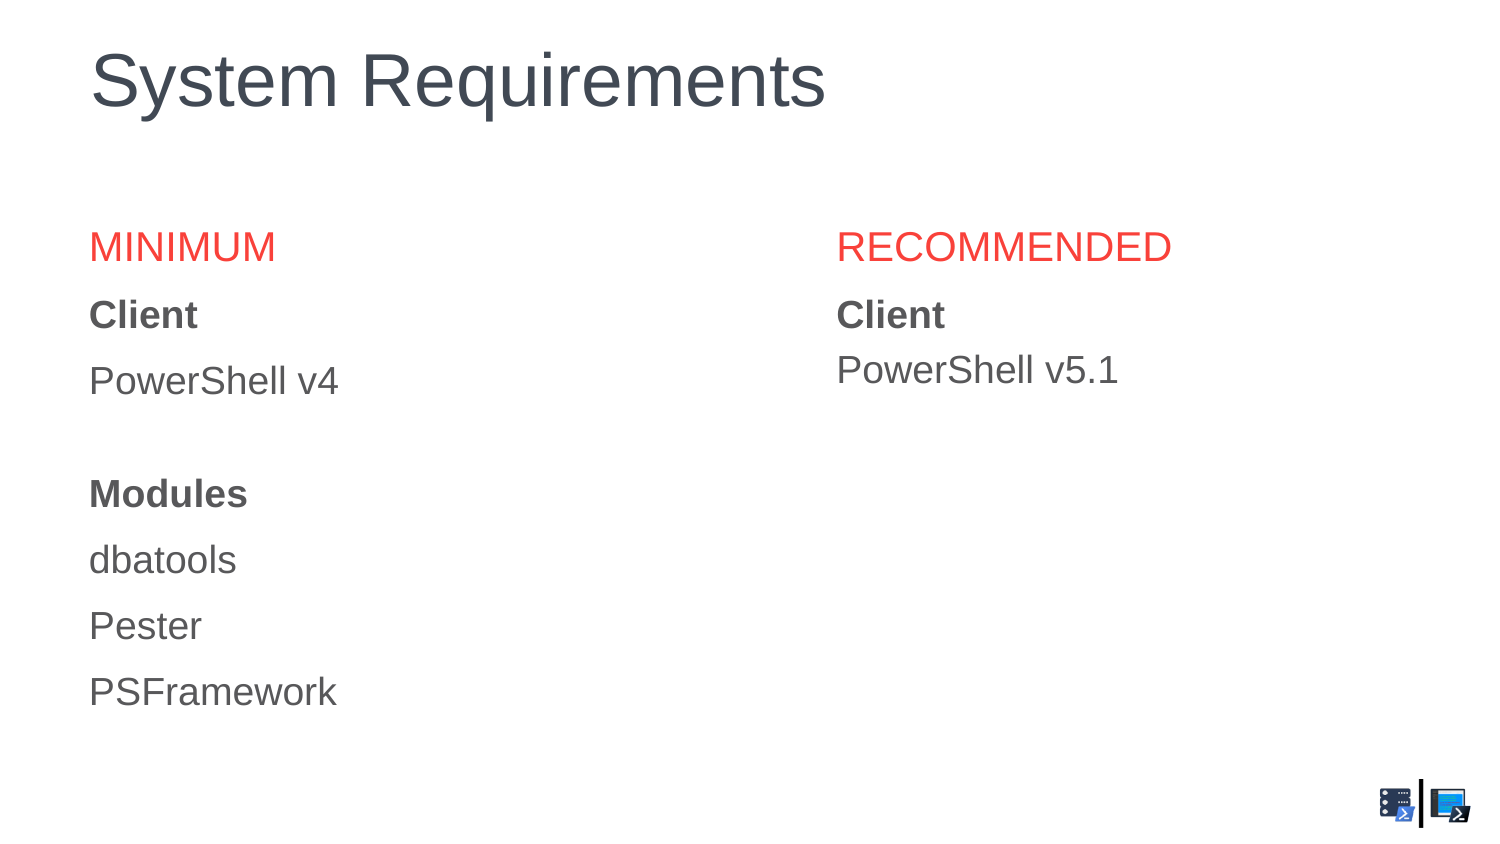

# System Requirements
MINIMUM
RECOMMENDED
Client
PowerShell v4
Modules
dbatools
Pester
PSFramework

Client
PowerShell v5.1